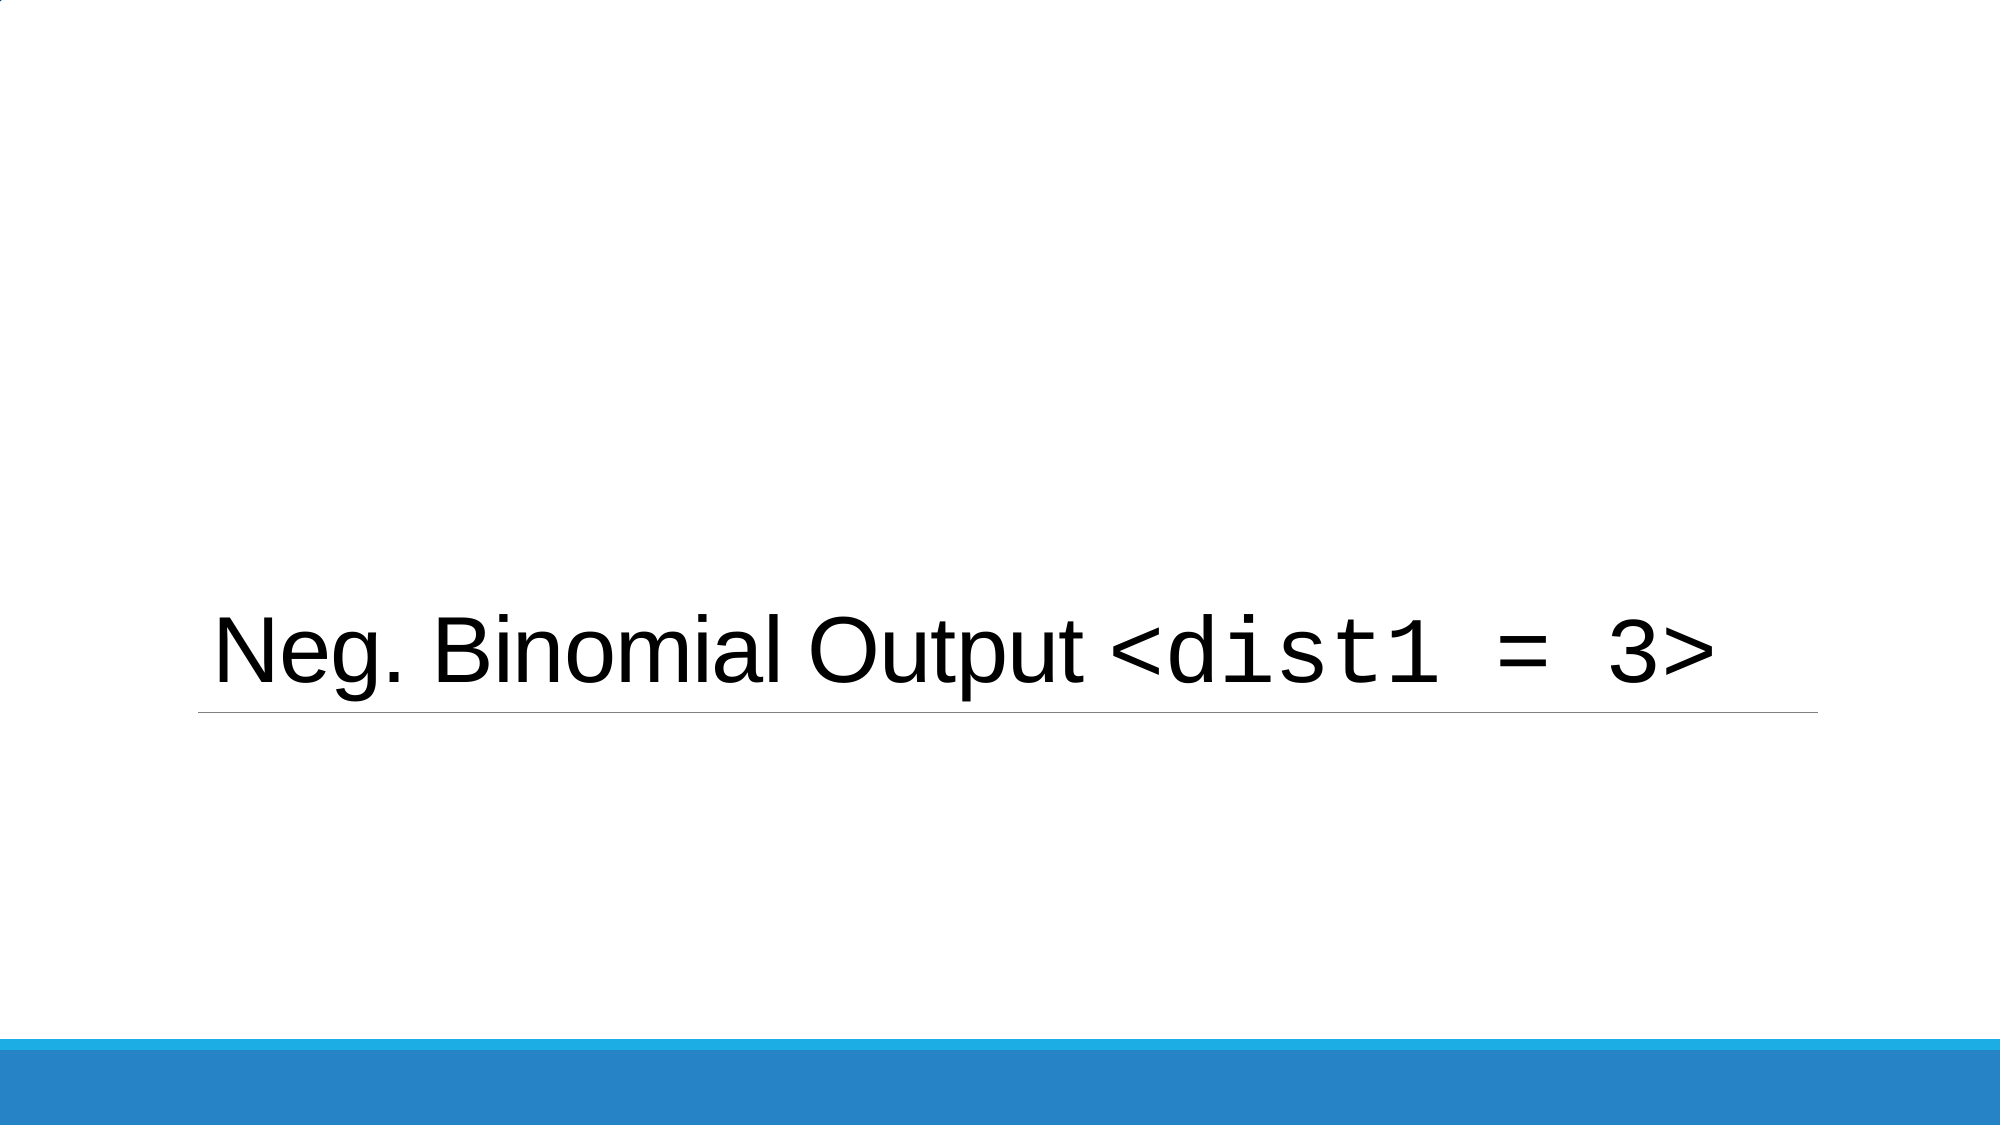

# Neg. Binomial Output <dist1 = 3>